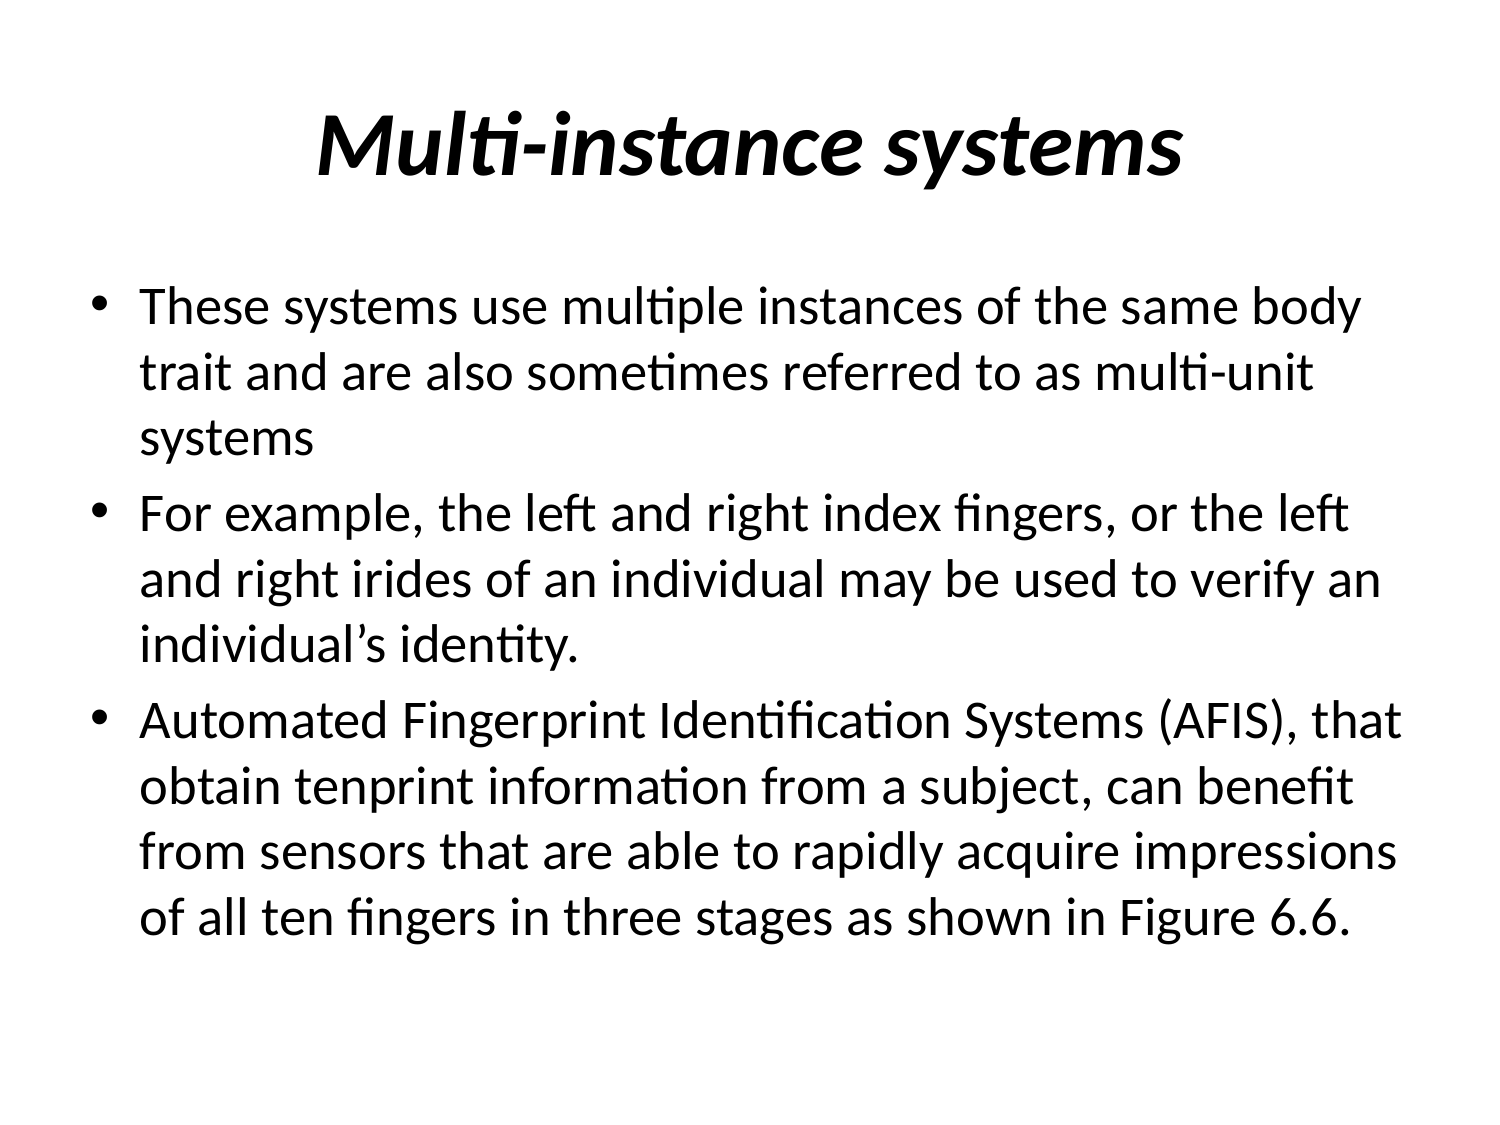

# Multi-instance systems
These systems use multiple instances of the same body trait and are also sometimes referred to as multi-unit systems
For example, the left and right index fingers, or the left and right irides of an individual may be used to verify an individual’s identity.
Automated Fingerprint Identification Systems (AFIS), that obtain tenprint information from a subject, can benefit from sensors that are able to rapidly acquire impressions of all ten fingers in three stages as shown in Figure 6.6.